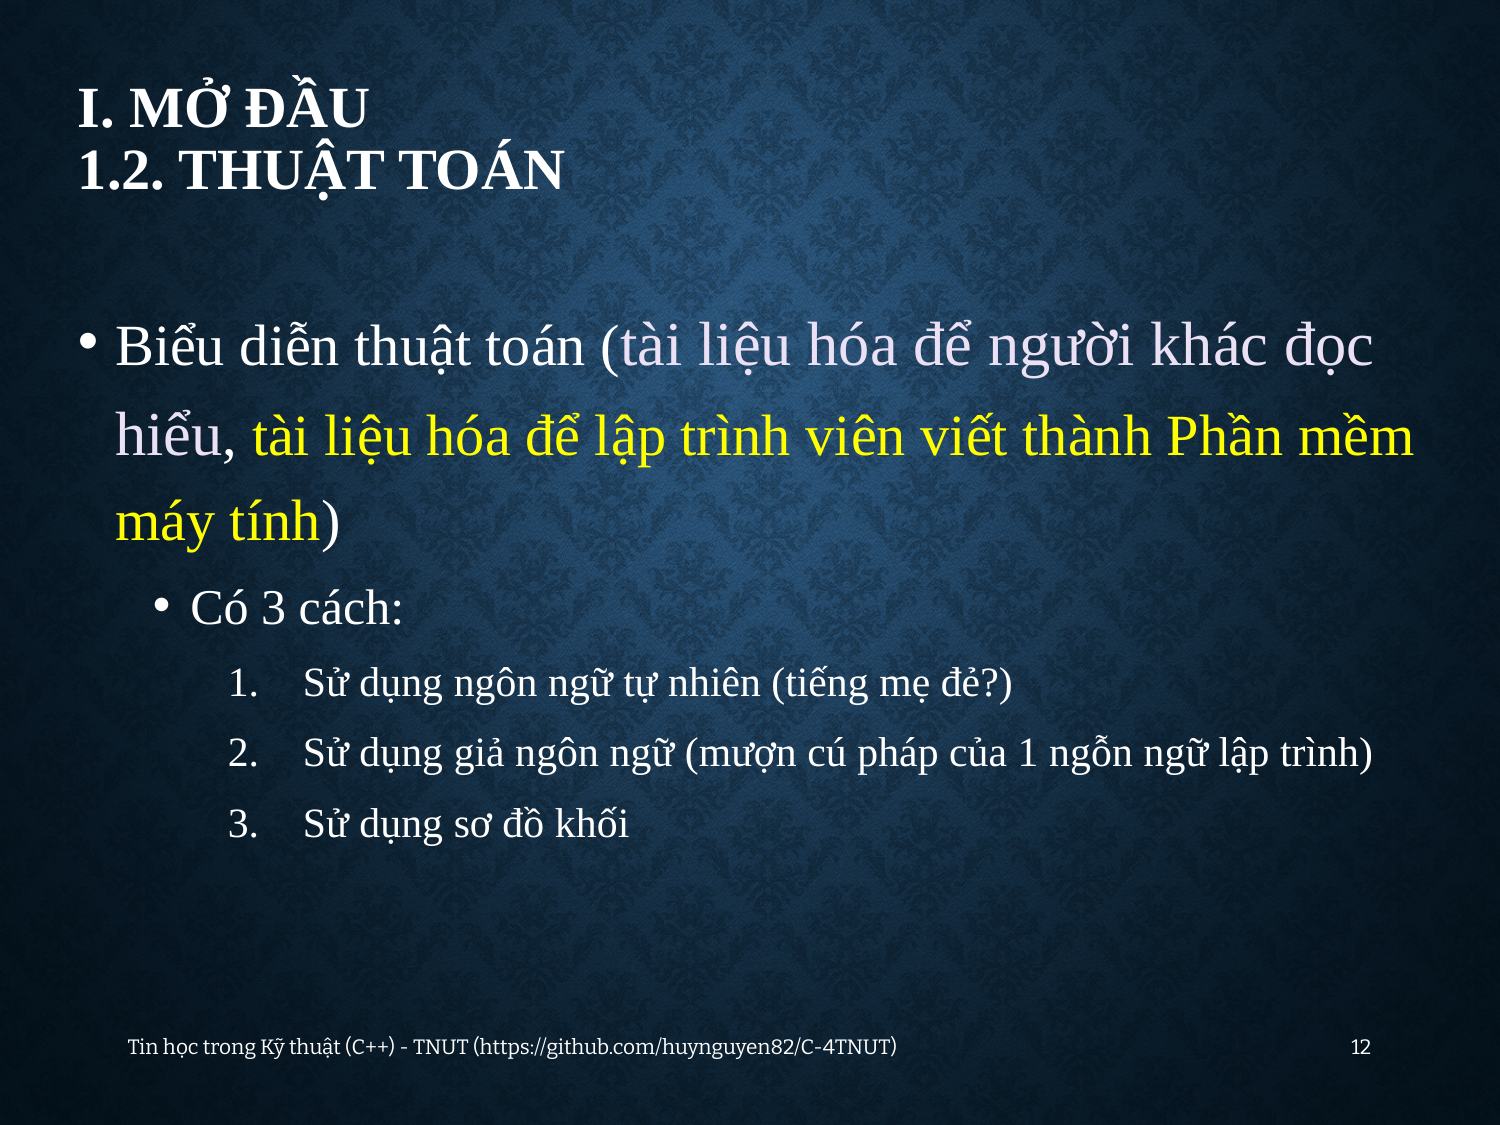

# I. Mở đầu 1.2. Thuật toán
Biểu diễn thuật toán (tài liệu hóa để người khác đọc hiểu, tài liệu hóa để lập trình viên viết thành Phần mềm máy tính)
Có 3 cách:
Sử dụng ngôn ngữ tự nhiên (tiếng mẹ đẻ?)
Sử dụng giả ngôn ngữ (mượn cú pháp của 1 ngỗn ngữ lập trình)
Sử dụng sơ đồ khối
Tin học trong Kỹ thuật (C++) - TNUT (https://github.com/huynguyen82/C-4TNUT)
12